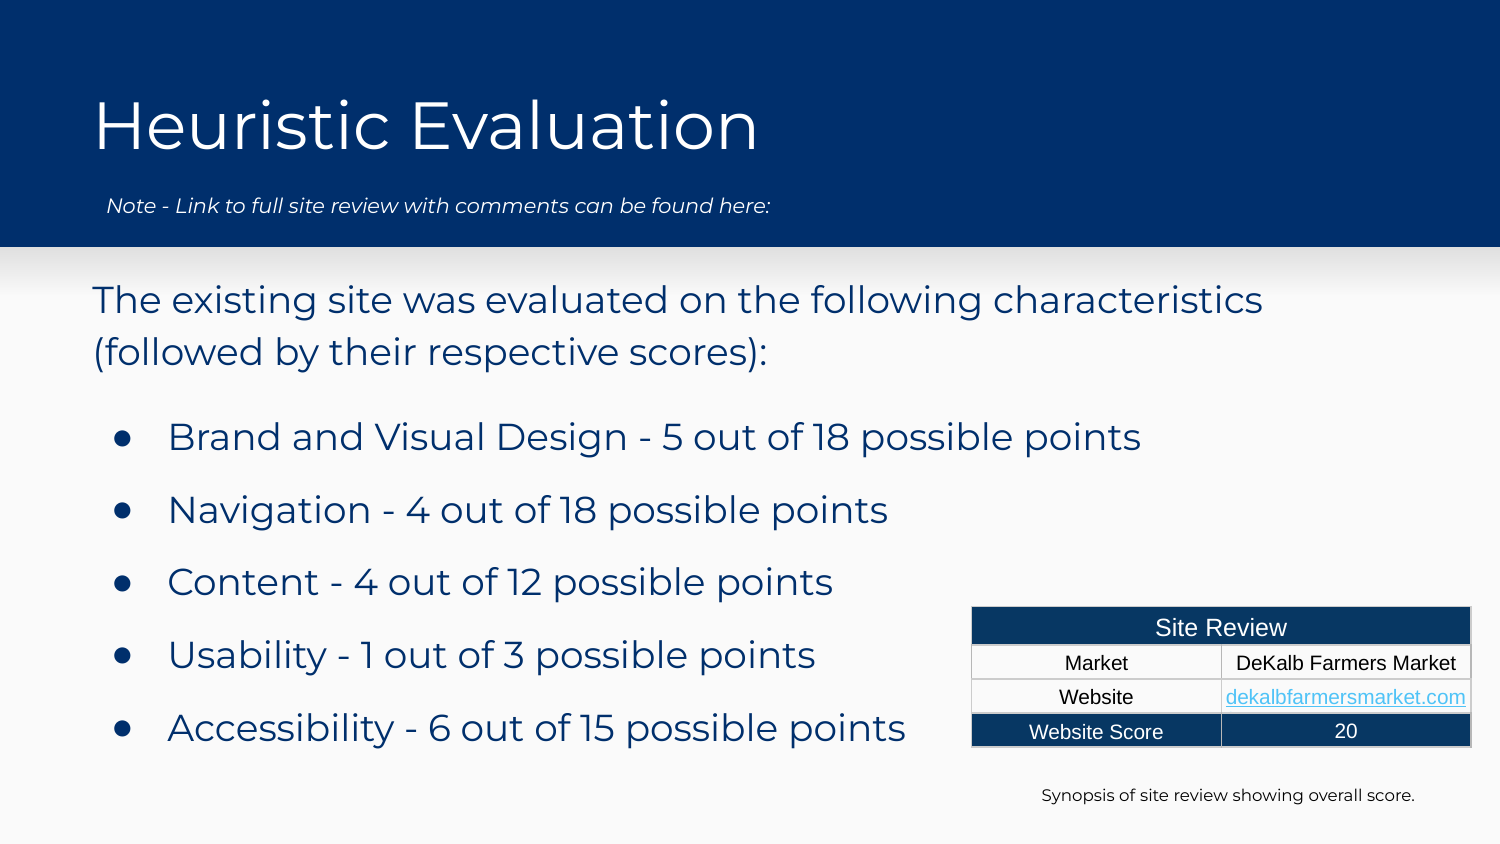

# Heuristic Evaluation
Note - Link to full site review with comments can be found here:  Site Review
The existing site was evaluated on the following characteristics (followed by their respective scores):
Brand and Visual Design - 5 out of 18 possible points
Navigation - 4 out of 18 possible points
Content - 4 out of 12 possible points
Usability - 1 out of 3 possible points
Accessibility - 6 out of 15 possible points

| Site Review |  |
| --- | --- |
| Market | DeKalb Farmers Market |
| Website | dekalbfarmersmarket.com/ |
| Website Score | 20 |
Synopsis of site review showing overall score.